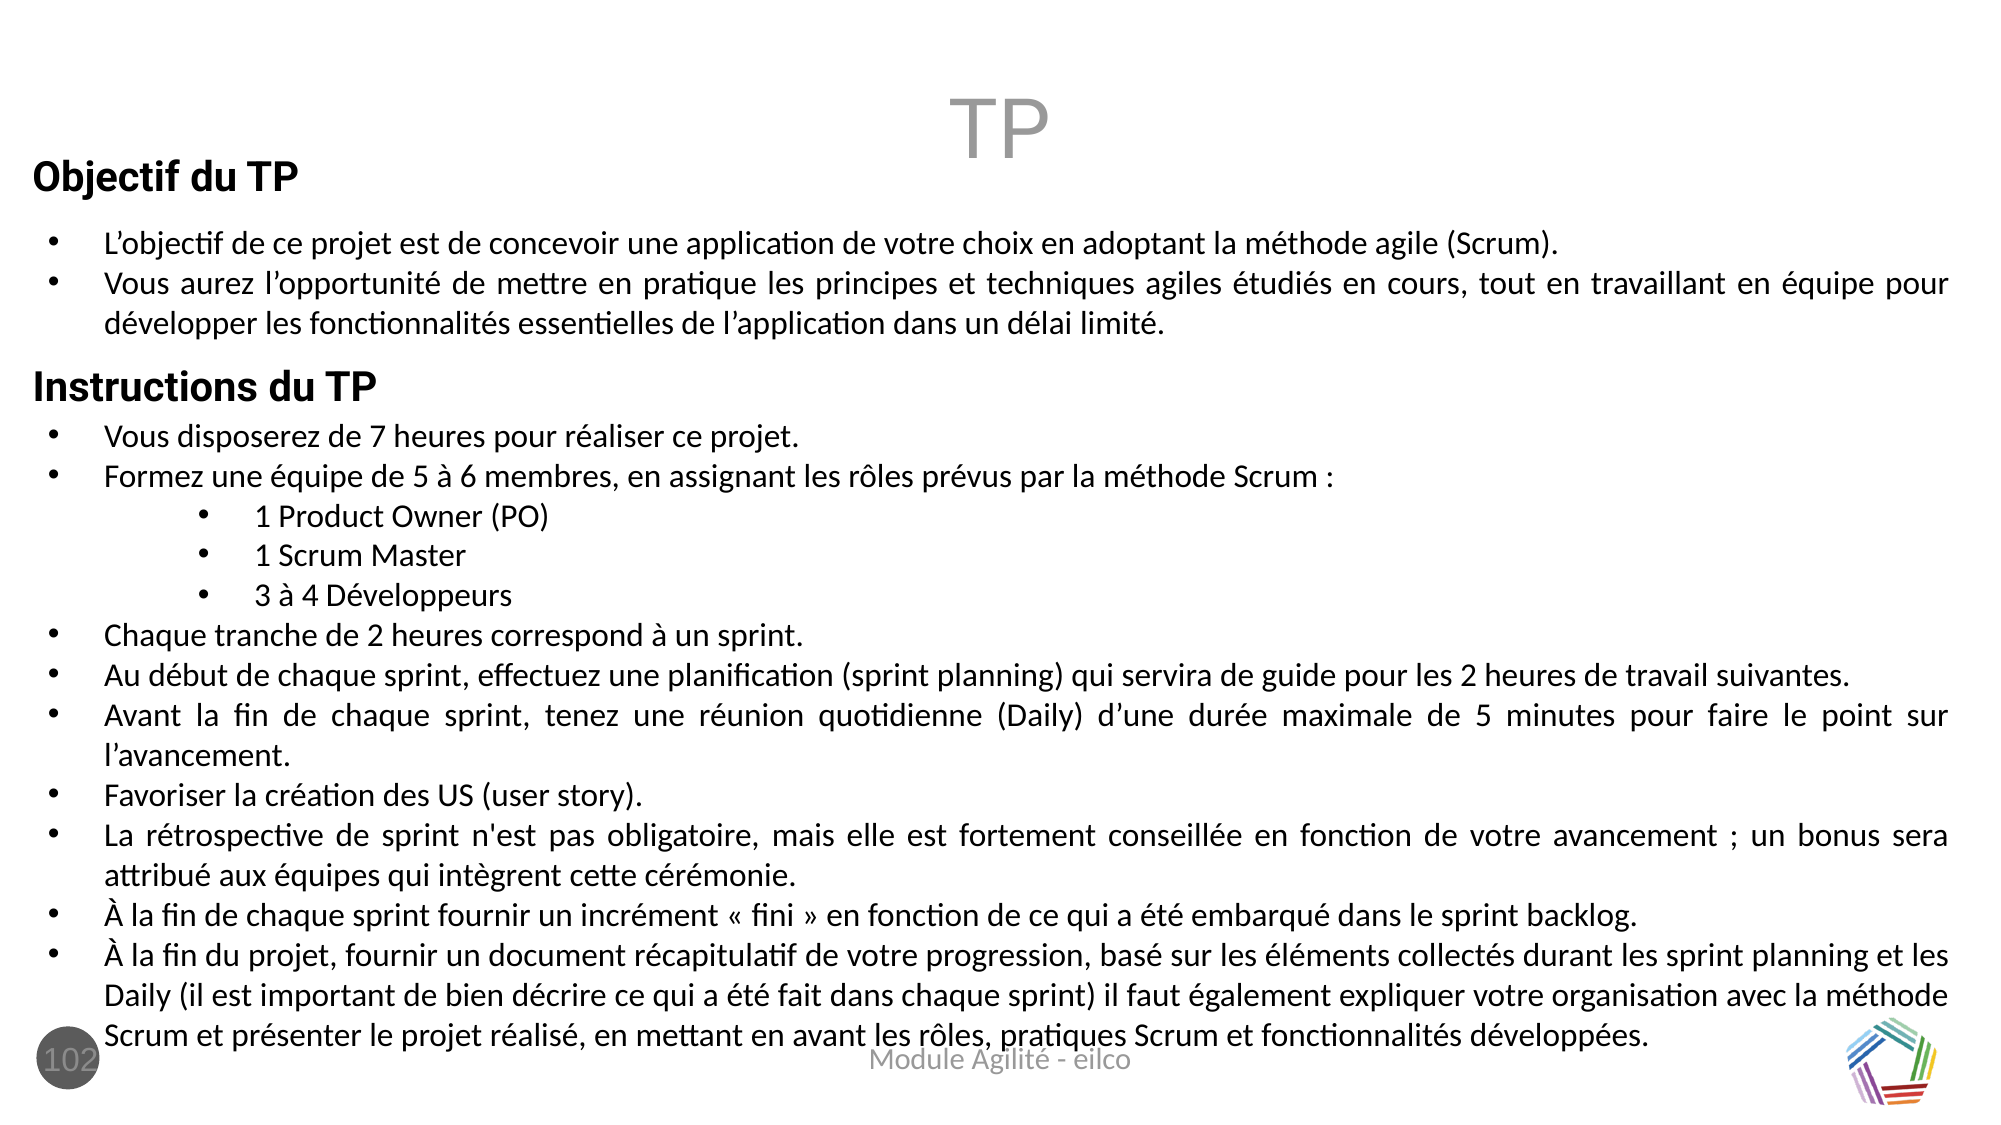

# TP
Objectif du TP
L’objectif de ce projet est de concevoir une application de votre choix en adoptant la méthode agile (Scrum).
Vous aurez l’opportunité de mettre en pratique les principes et techniques agiles étudiés en cours, tout en travaillant en équipe pour développer les fonctionnalités essentielles de l’application dans un délai limité.
Instructions du TP
Vous disposerez de 7 heures pour réaliser ce projet.
Formez une équipe de 5 à 6 membres, en assignant les rôles prévus par la méthode Scrum :
1 Product Owner (PO)
1 Scrum Master
3 à 4 Développeurs
Chaque tranche de 2 heures correspond à un sprint.
Au début de chaque sprint, effectuez une planification (sprint planning) qui servira de guide pour les 2 heures de travail suivantes.
Avant la fin de chaque sprint, tenez une réunion quotidienne (Daily) d’une durée maximale de 5 minutes pour faire le point sur l’avancement.
Favoriser la création des US (user story).
La rétrospective de sprint n'est pas obligatoire, mais elle est fortement conseillée en fonction de votre avancement ; un bonus sera attribué aux équipes qui intègrent cette cérémonie.
À la fin de chaque sprint fournir un incrément « fini » en fonction de ce qui a été embarqué dans le sprint backlog.
À la fin du projet, fournir un document récapitulatif de votre progression, basé sur les éléments collectés durant les sprint planning et les Daily (il est important de bien décrire ce qui a été fait dans chaque sprint) il faut également expliquer votre organisation avec la méthode Scrum et présenter le projet réalisé, en mettant en avant les rôles, pratiques Scrum et fonctionnalités développées.

102